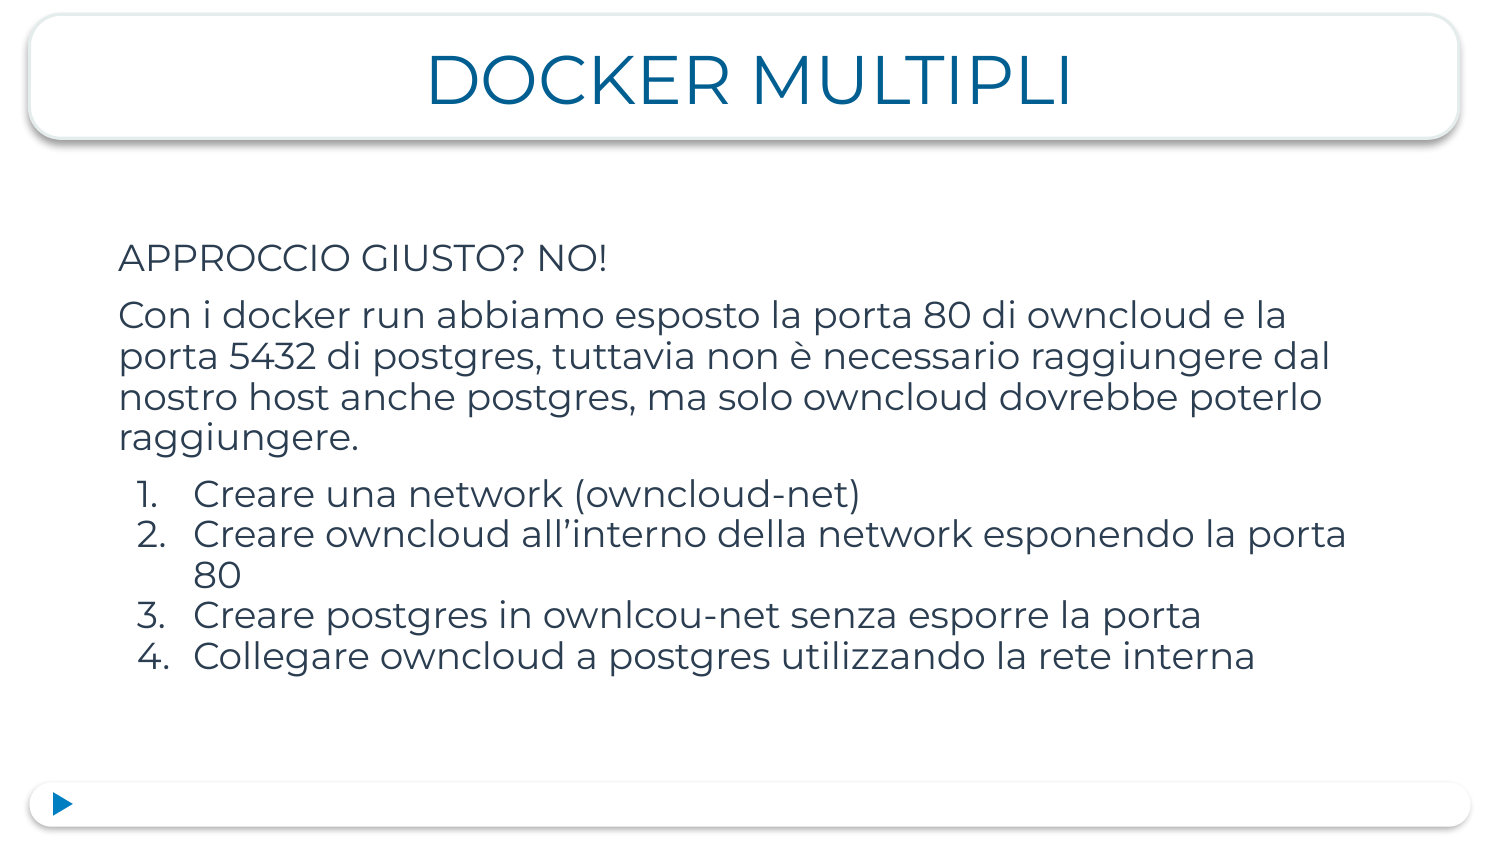

# DOCKER MULTIPLI
APPROCCIO GIUSTO? NO!
Con i docker run abbiamo esposto la porta 80 di owncloud e la porta 5432 di postgres, tuttavia non è necessario raggiungere dal nostro host anche postgres, ma solo owncloud dovrebbe poterlo raggiungere.
Creare una network (owncloud-net)
Creare owncloud all’interno della network esponendo la porta 80
Creare postgres in ownlcou-net senza esporre la porta
Collegare owncloud a postgres utilizzando la rete interna